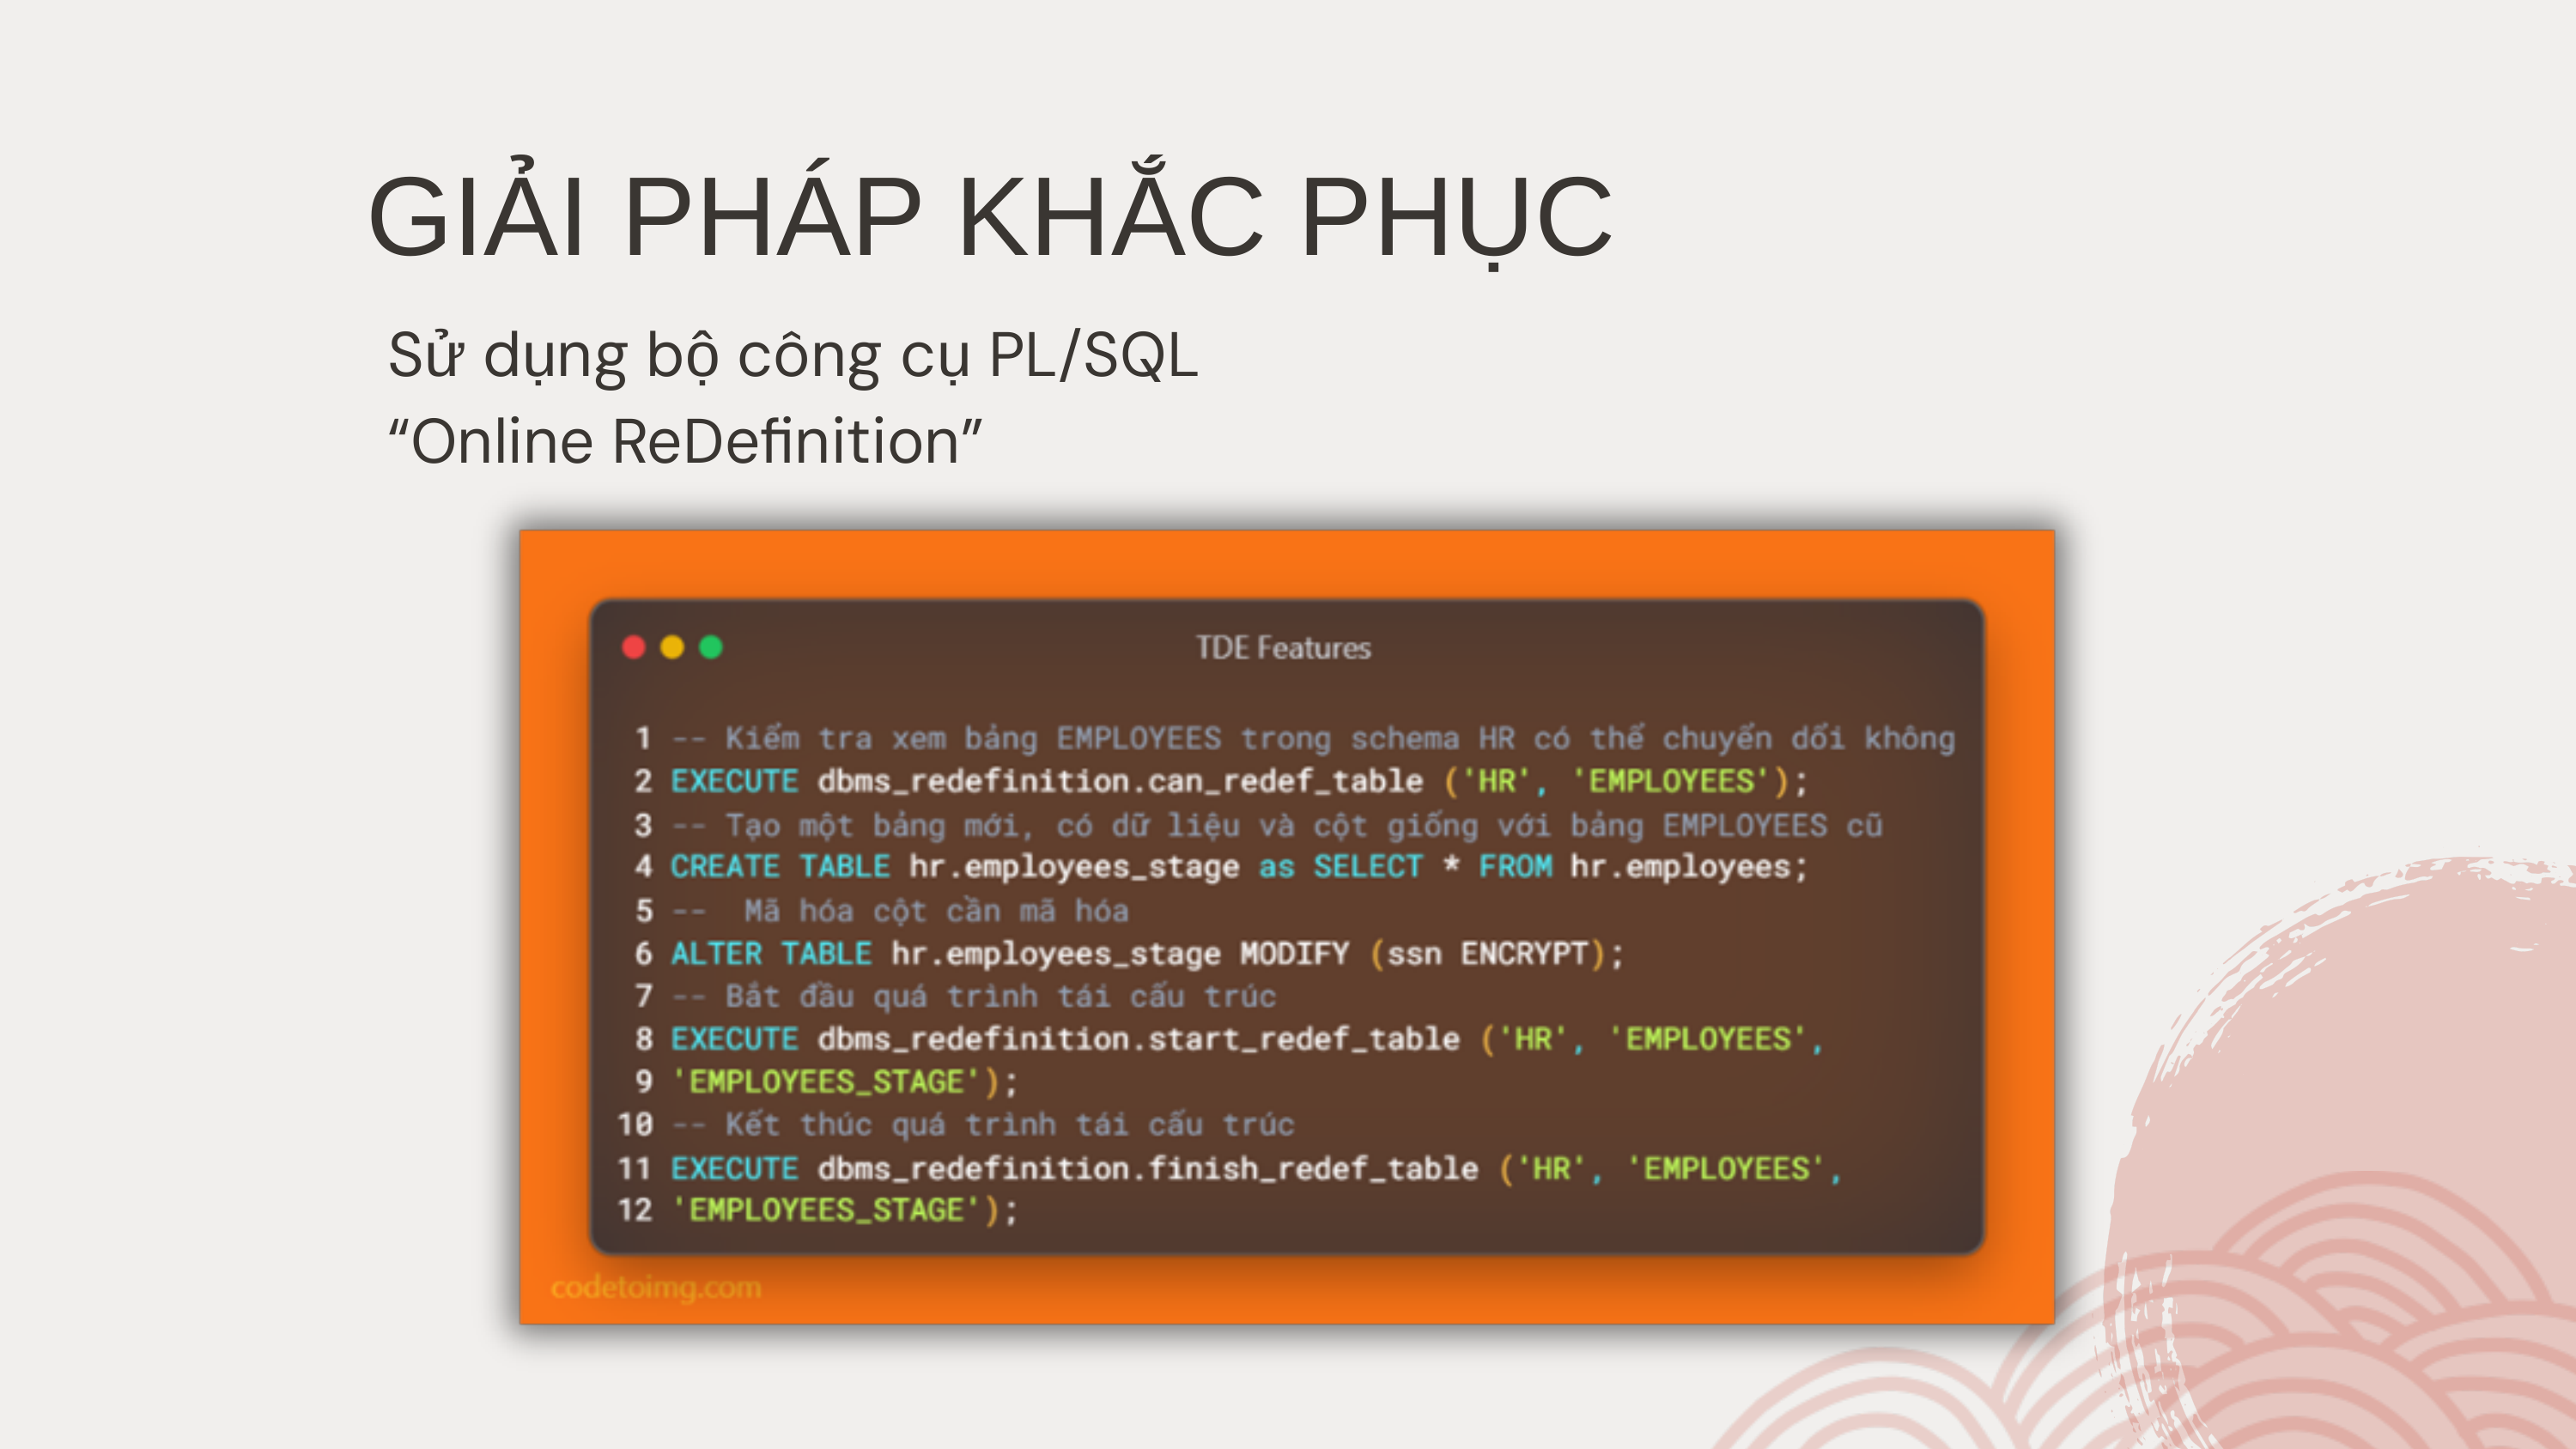

GIẢI PHÁP KHẮC PHỤC
Sử dụng bộ công cụ PL/SQL
“Online ReDefinition”